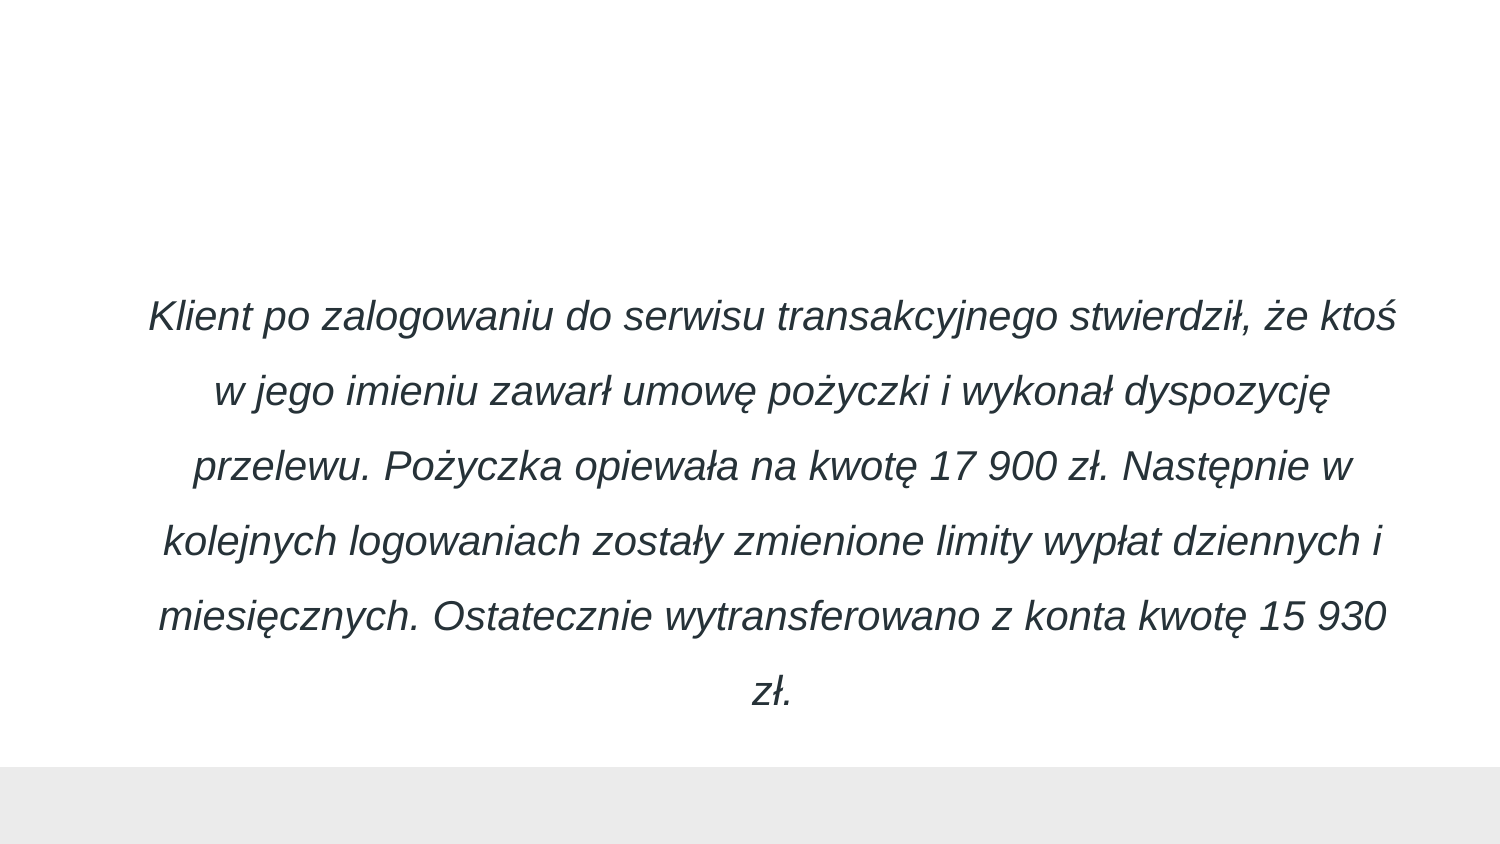

Klient po zalogowaniu do serwisu transakcyjnego stwierdził, że ktoś w jego imieniu zawarł umowę pożyczki i wykonał dyspozycję przelewu. Pożyczka opiewała na kwotę 17 900 zł. Następnie w kolejnych logowaniach zostały zmienione limity wypłat dziennych i miesięcznych. Ostatecznie wytransferowano z konta kwotę 15 930 zł.